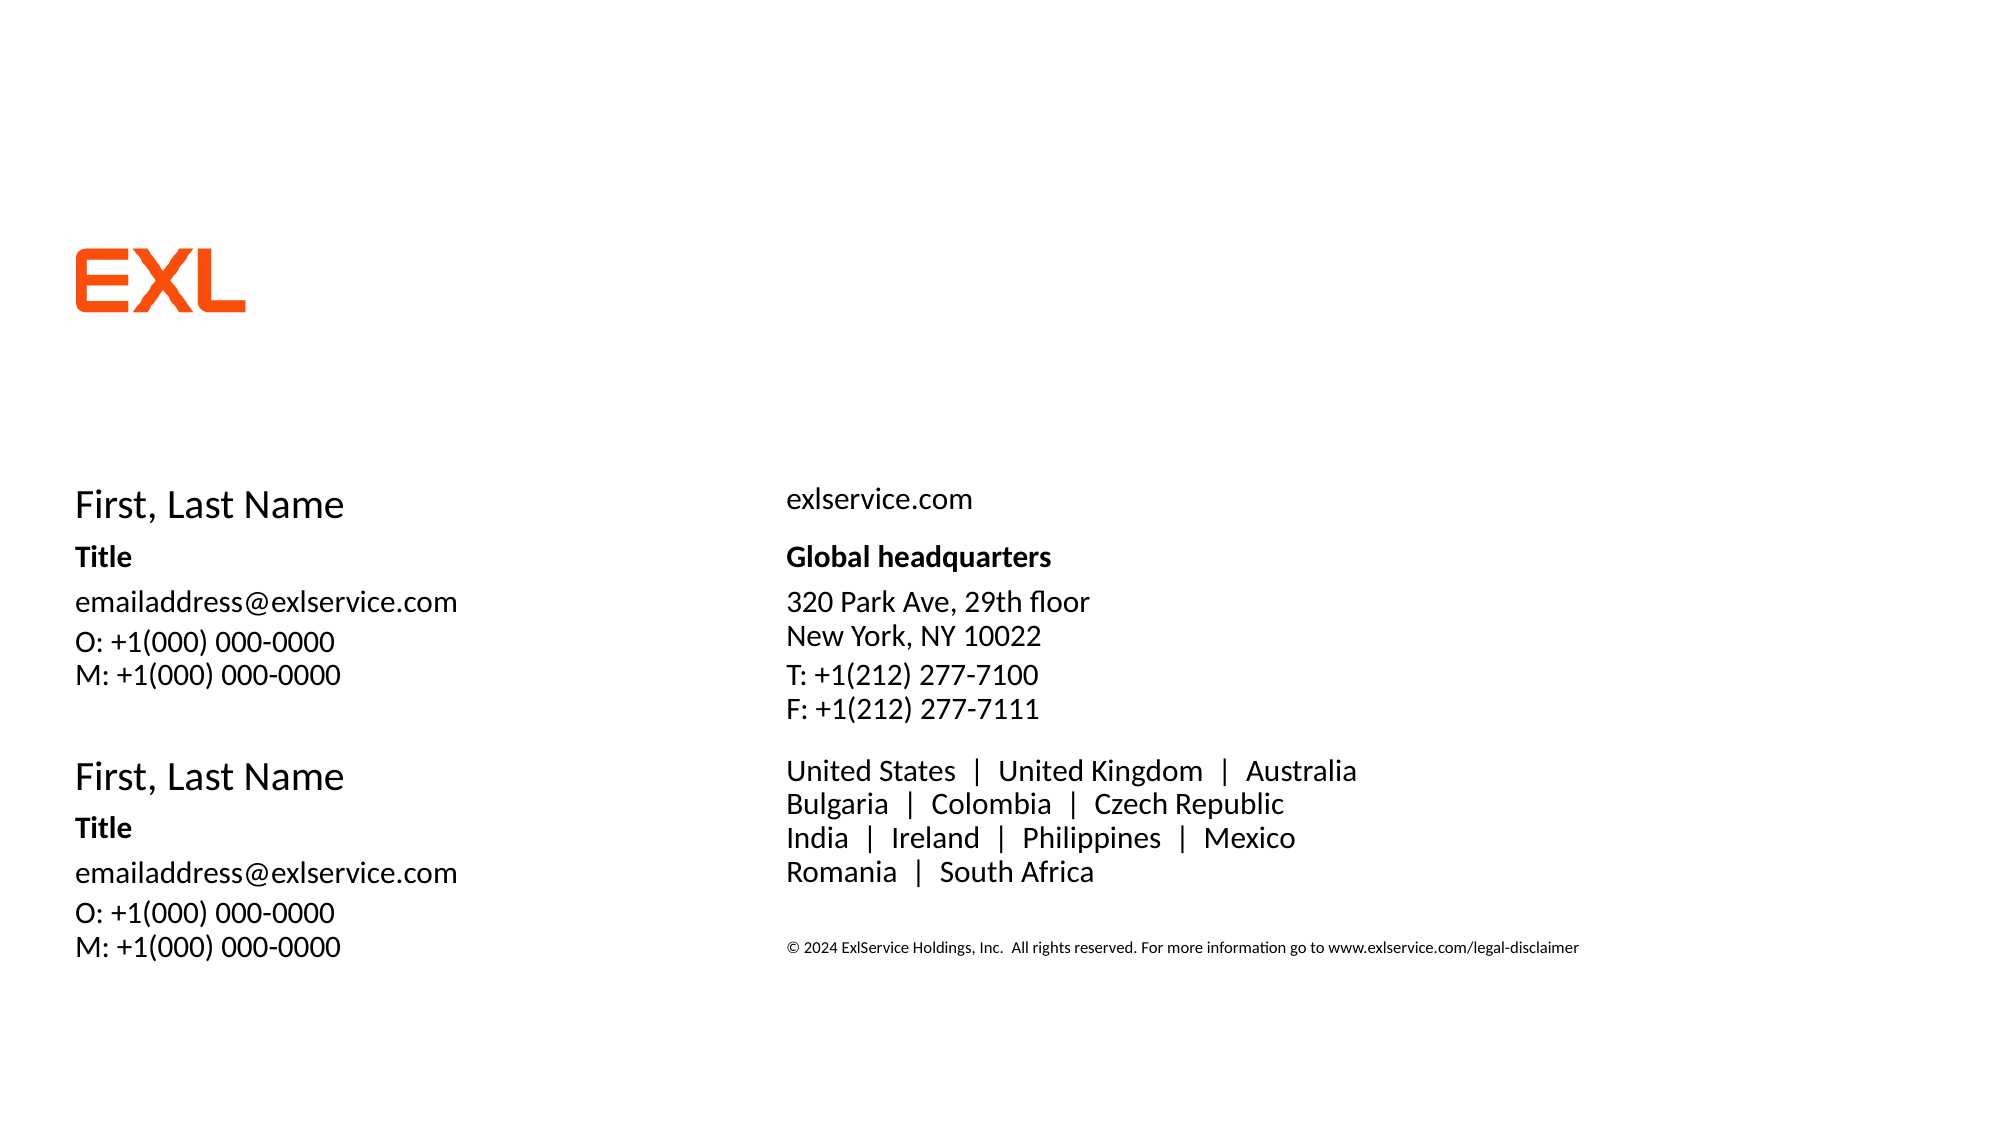

First, Last Name

exlservice.com

Title
Global headquarters

emailaddress@exlservice.com
O: +1(000) 000-0000
M: +1(000) 000-0000

320 Park Ave, 29th floor
New York, NY 10022
T: +1(212) 277-7100
F: +1(212) 277-7111

First, Last Name

United States  |  United Kingdom  |  Australia
Bulgaria  |  Colombia  |  Czech Republic
India  |  Ireland  |  Philippines  |  Mexico
Romania  |  South Africa
Title
emailaddress@exlservice.com
O: +1(000) 000-0000
M: +1(000) 000-0000

© 2024 ExlService Holdings, Inc.  All rights reserved. For more information go to www.exlservice.com/legal-disclaimer